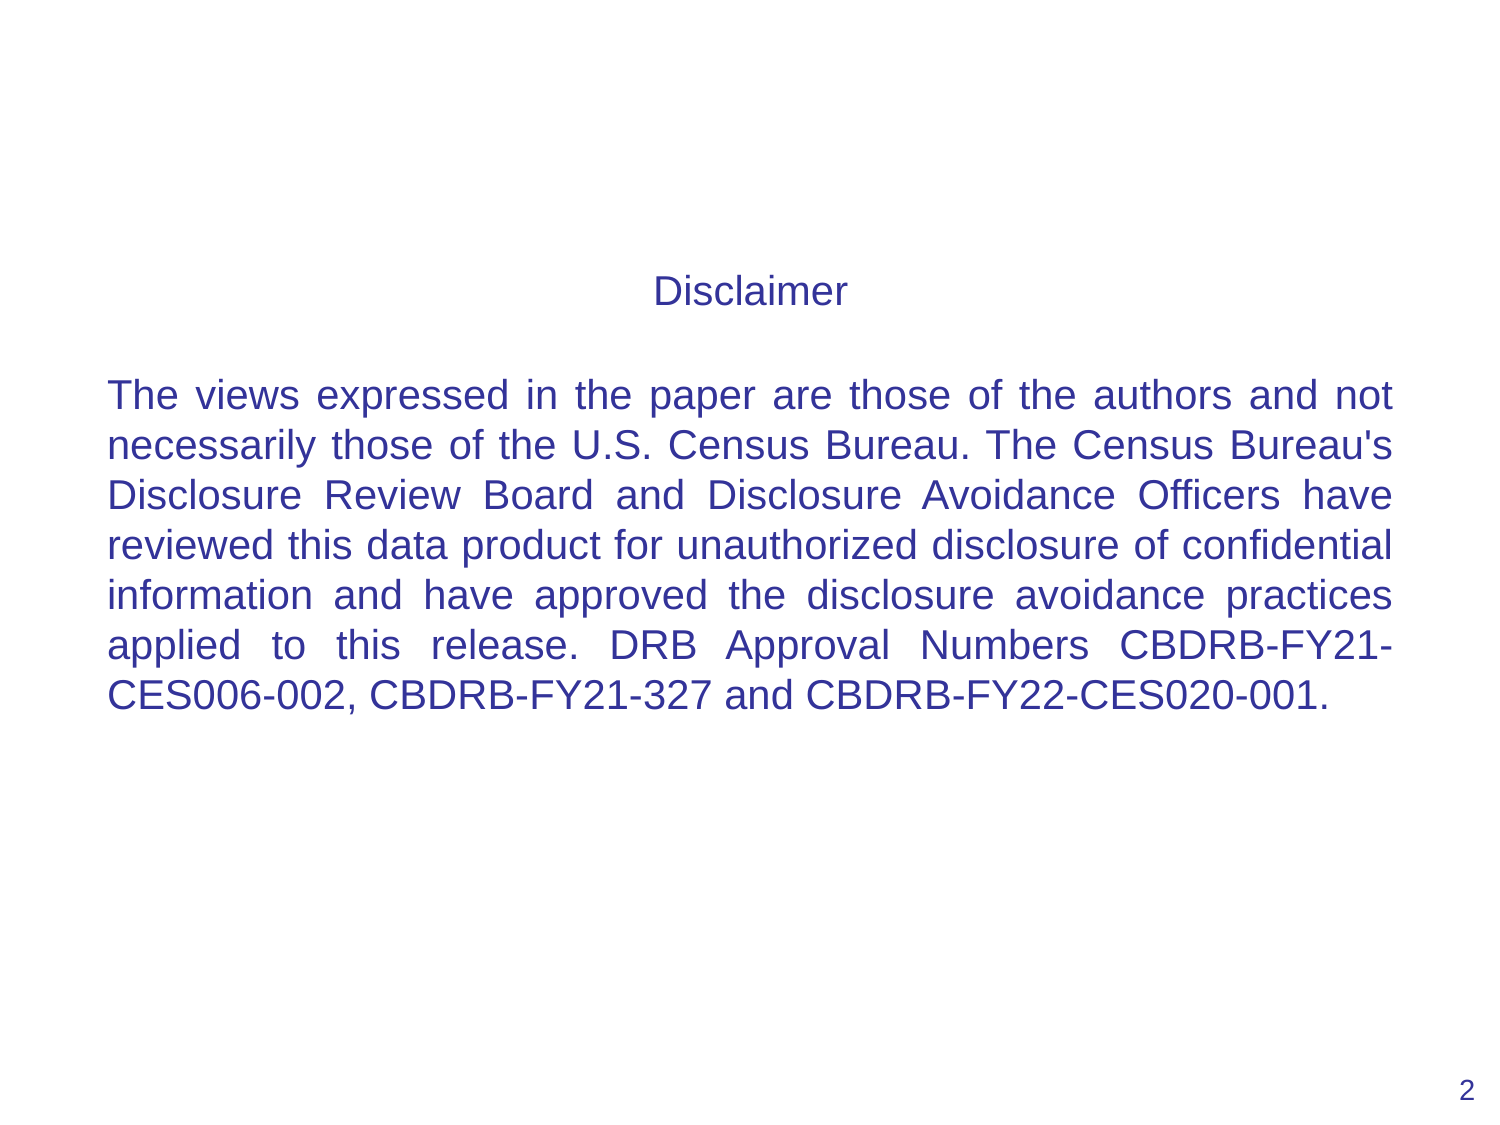

Disclaimer

The views expressed in the paper are those of the authors and not necessarily those of the U.S. Census Bureau. The Census Bureau's Disclosure Review Board and Disclosure Avoidance Officers have reviewed this data product for unauthorized disclosure of confidential information and have approved the disclosure avoidance practices applied to this release. DRB Approval Numbers CBDRB-FY21-CES006-002, CBDRB-FY21-327 and CBDRB-FY22-CES020-001.

2